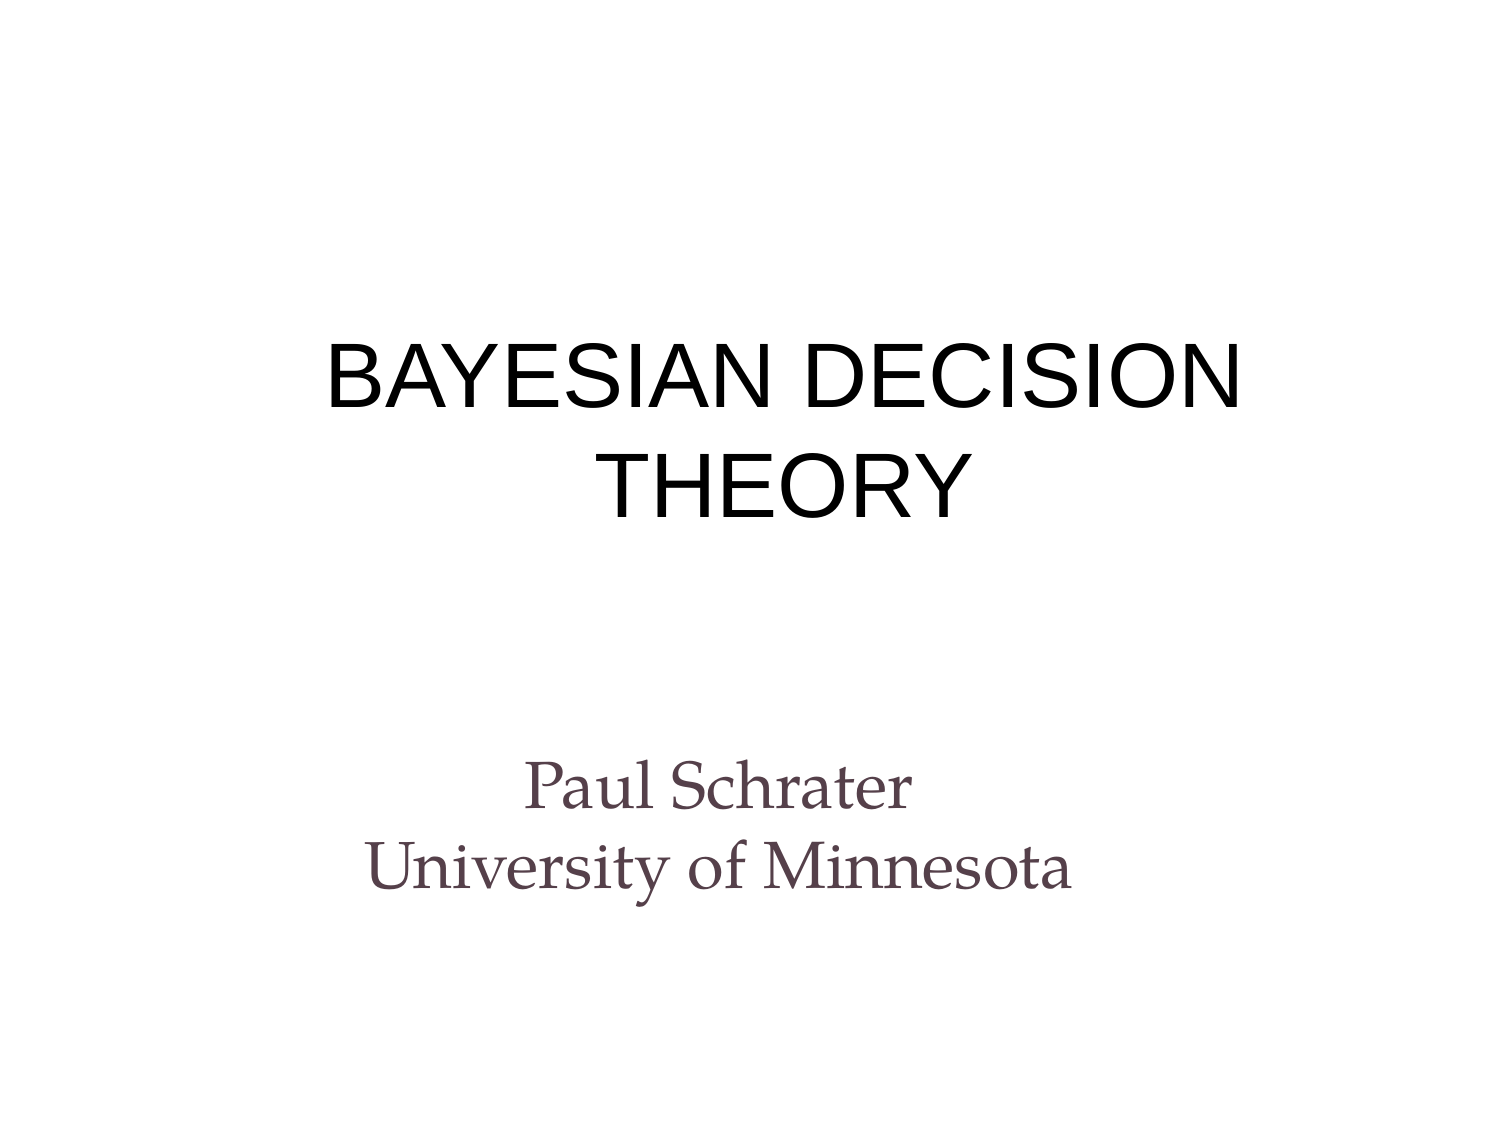

# Bayesian decision theory
Paul Schrater
University of Minnesota